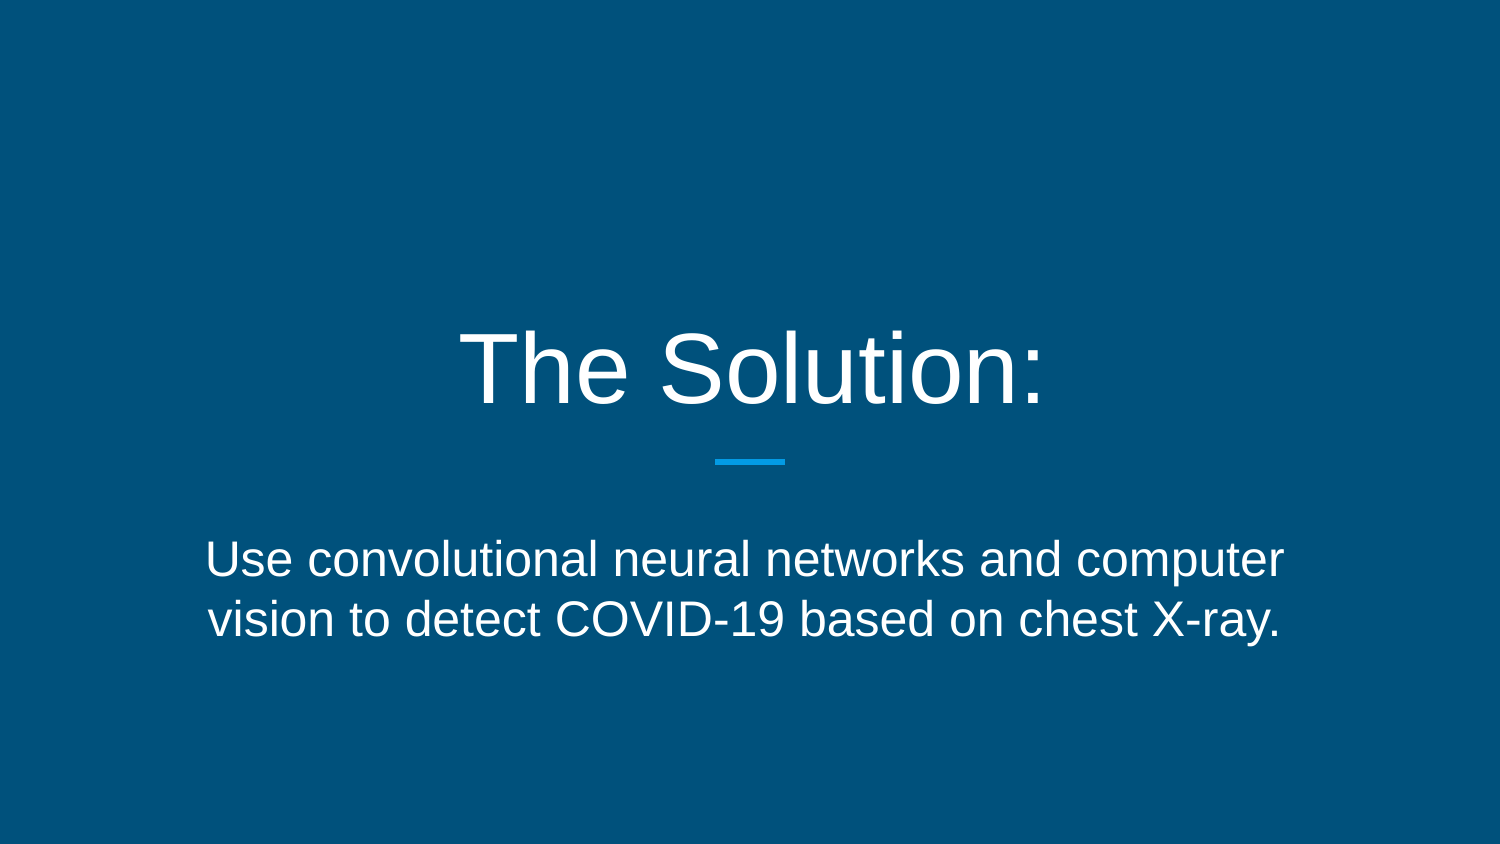

# The Solution:
Use convolutional neural networks and computer vision to detect COVID-19 based on chest X-ray.